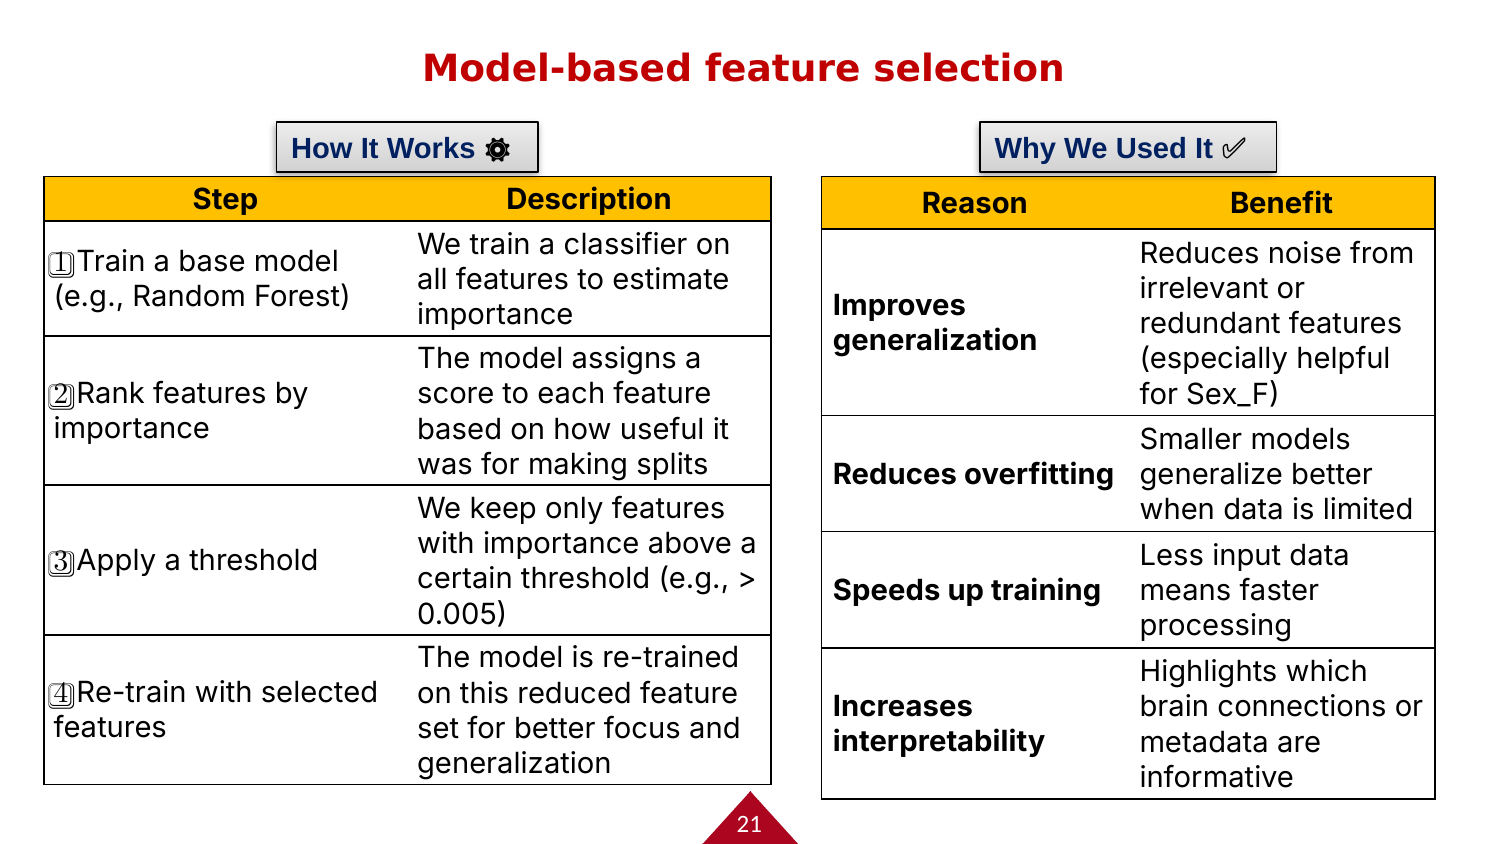

Model-based feature selection
Why We Used It ✅
How It Works ⚙️
| Step | Description |
| --- | --- |
| 1️⃣ Train a base model (e.g., Random Forest) | We train a classifier on all features to estimate importance |
| 2️⃣ Rank features by importance | The model assigns a score to each feature based on how useful it was for making splits |
| 3️⃣ Apply a threshold | We keep only features with importance above a certain threshold (e.g., > 0.005) |
| 4️⃣ Re-train with selected features | The model is re-trained on this reduced feature set for better focus and generalization |
| Reason | Benefit |
| --- | --- |
| Improves generalization | Reduces noise from irrelevant or redundant features (especially helpful for Sex\_F) |
| Reduces overfitting | Smaller models generalize better when data is limited |
| Speeds up training | Less input data means faster processing |
| Increases interpretability | Highlights which brain connections or metadata are informative |
21